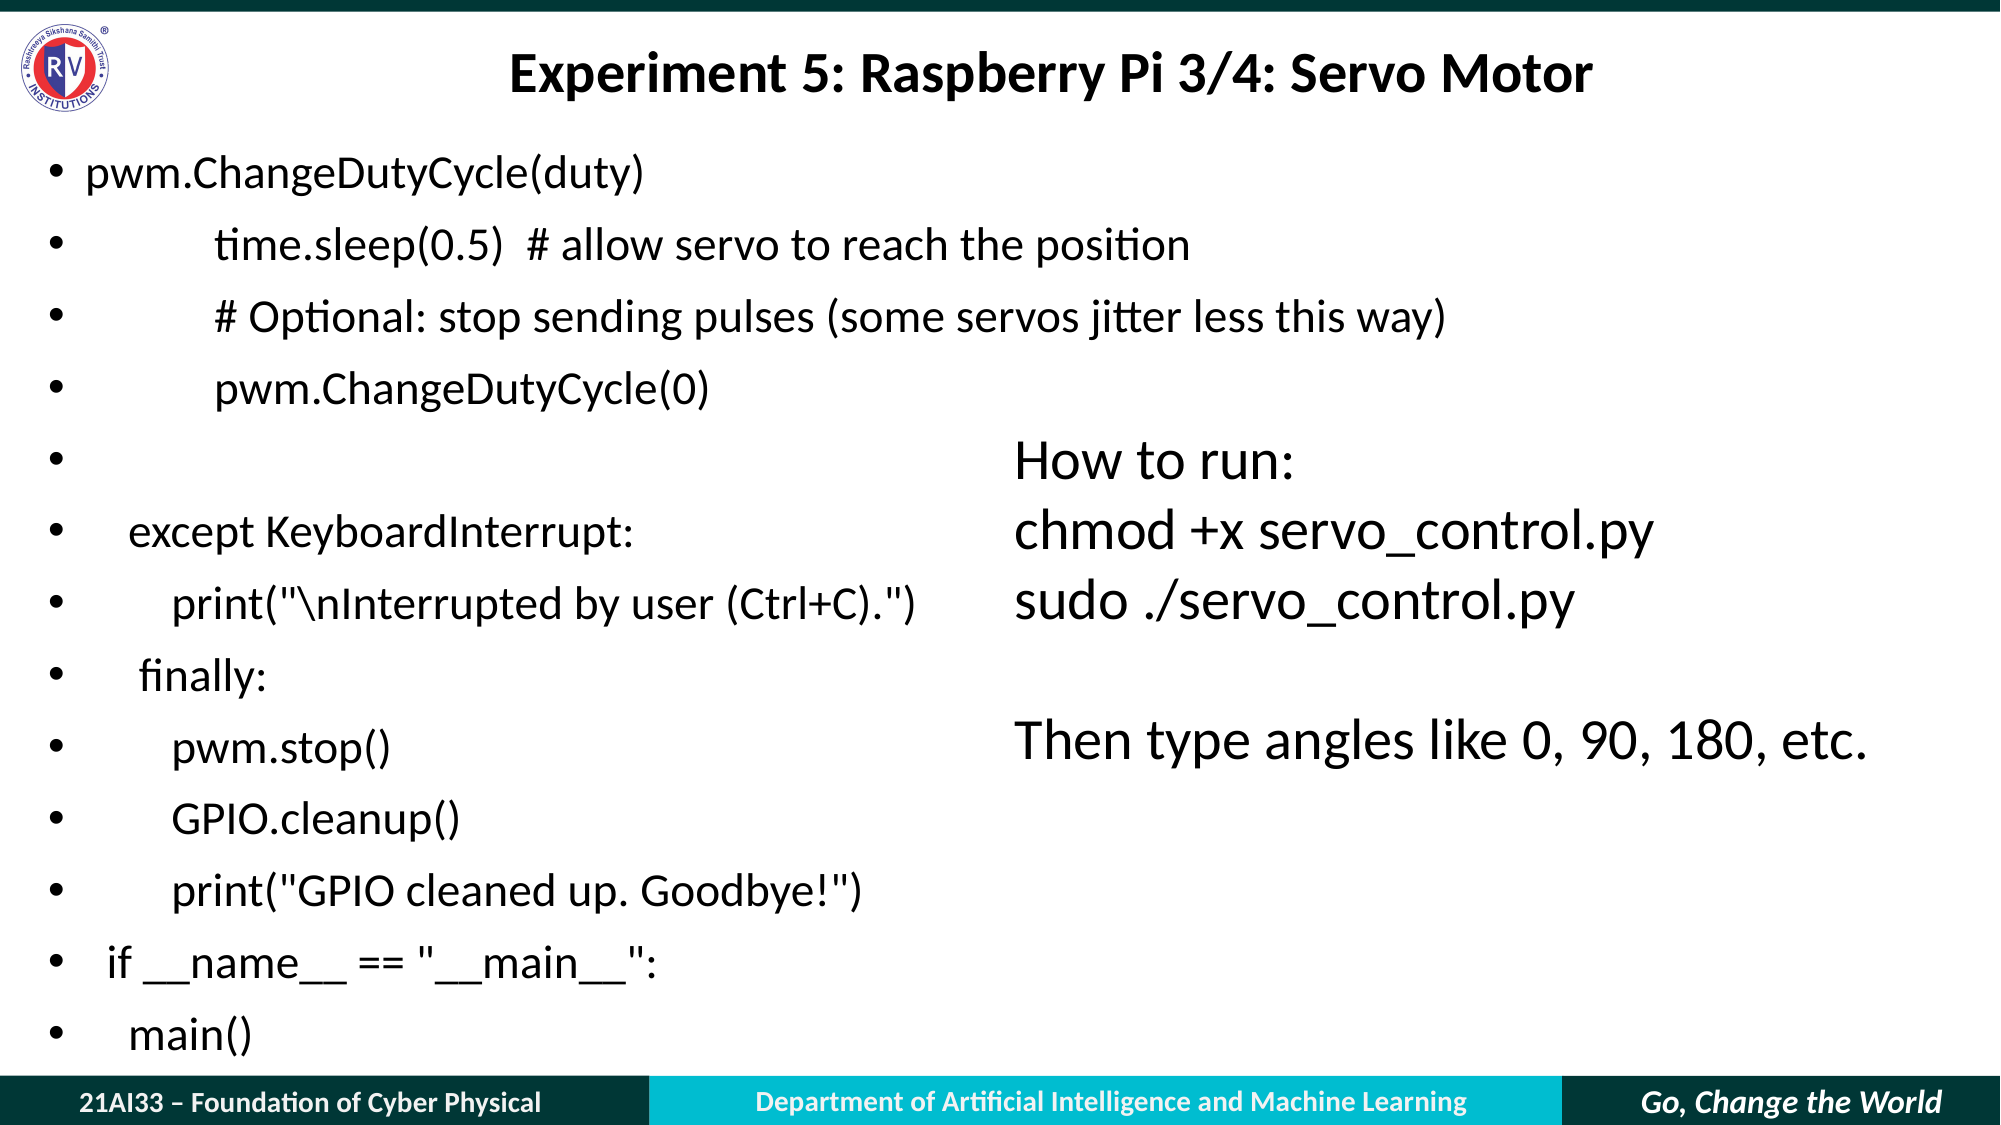

# Experiment 5: Raspberry Pi 3/4: Servo Motor
pwm.ChangeDutyCycle(duty)
            time.sleep(0.5)  # allow servo to reach the position
            # Optional: stop sending pulses (some servos jitter less this way)
            pwm.ChangeDutyCycle(0)

    except KeyboardInterrupt:
        print("\nInterrupted by user (Ctrl+C).")
     finally:
        pwm.stop()
        GPIO.cleanup()
        print("GPIO cleaned up. Goodbye!")
  if __name__ == "__main__":
    main()

How to run:
chmod +x servo_control.py
sudo ./servo_control.py

Then type angles like 0, 90, 180, etc.